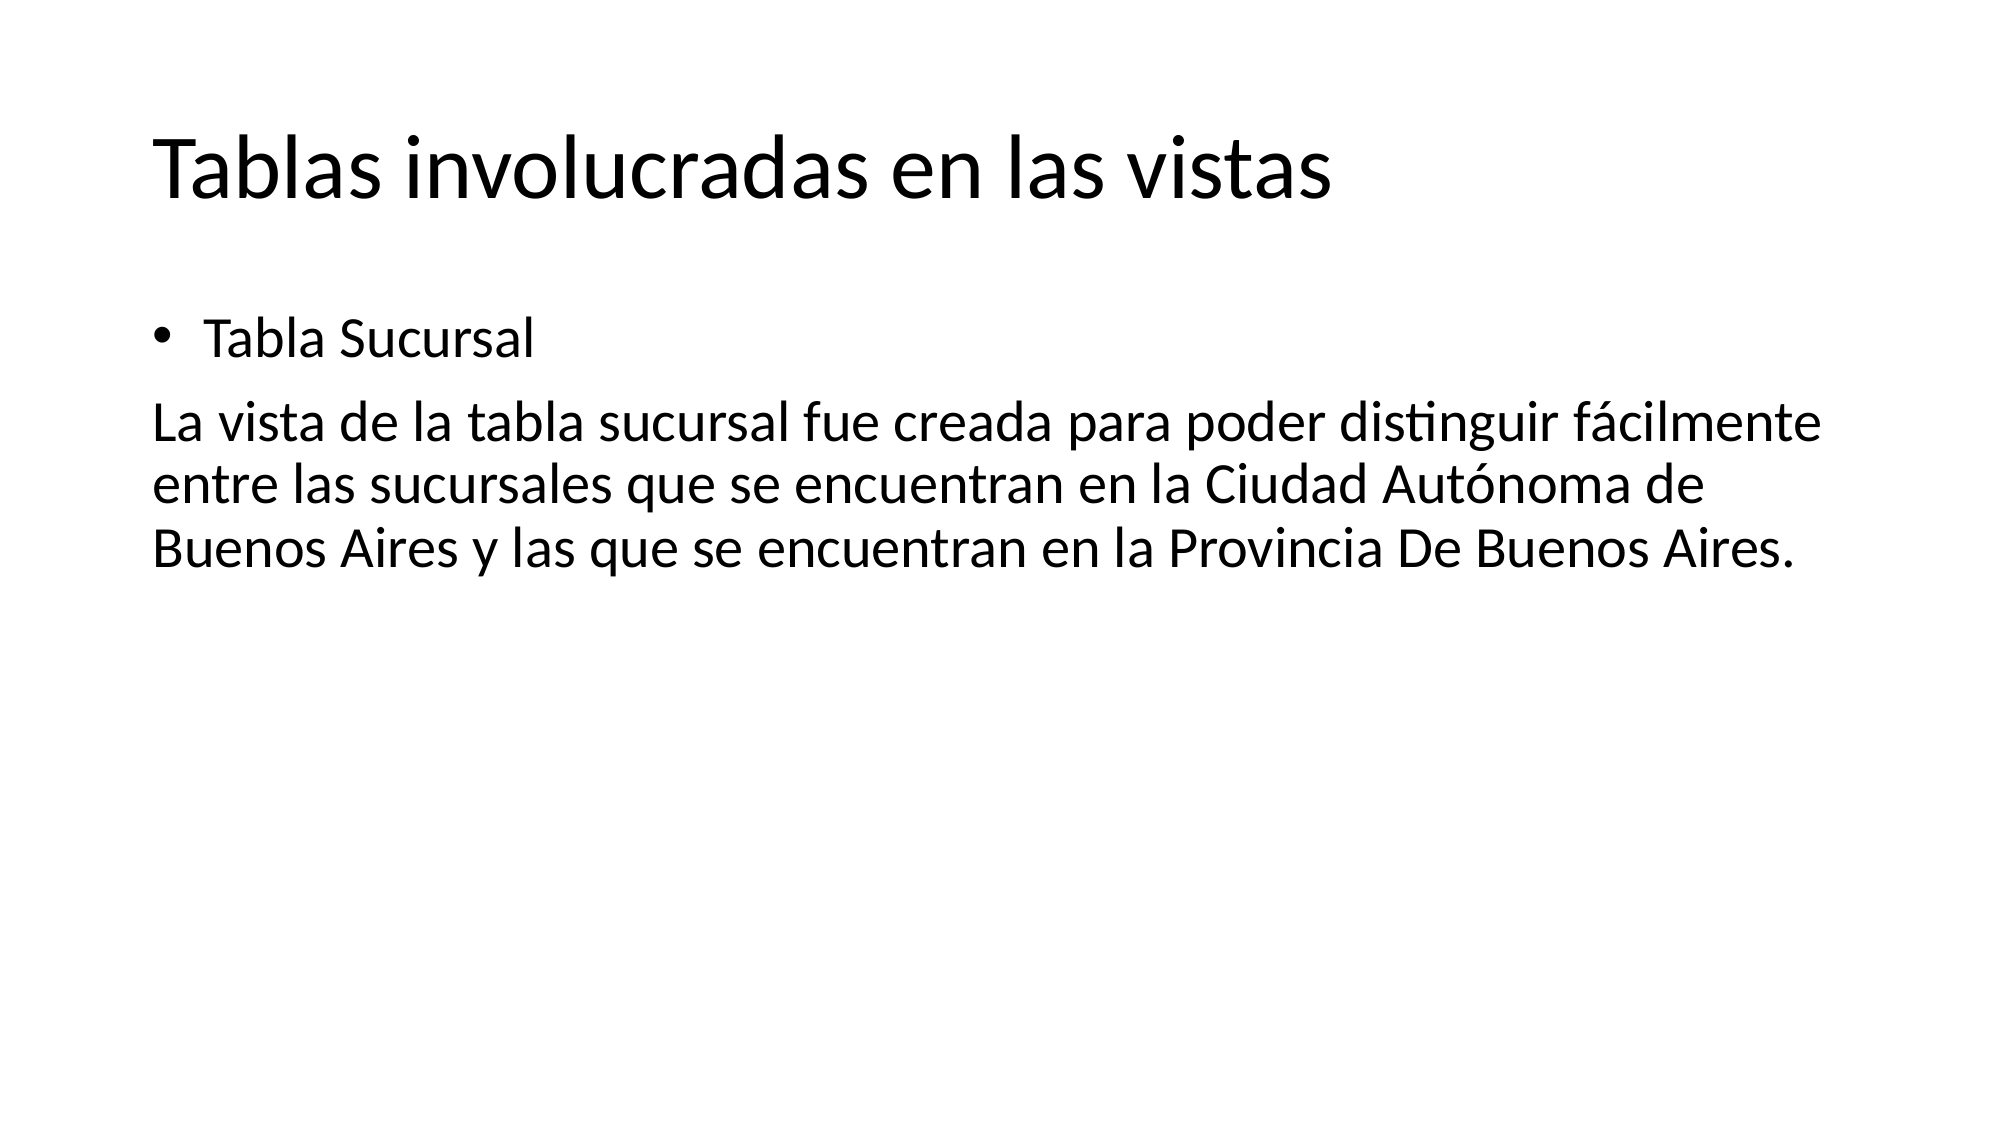

# Tablas involucradas en las vistas
 Tabla Sucursal
La vista de la tabla sucursal fue creada para poder distinguir fácilmente entre las sucursales que se encuentran en la Ciudad Autónoma de Buenos Aires y las que se encuentran en la Provincia De Buenos Aires.